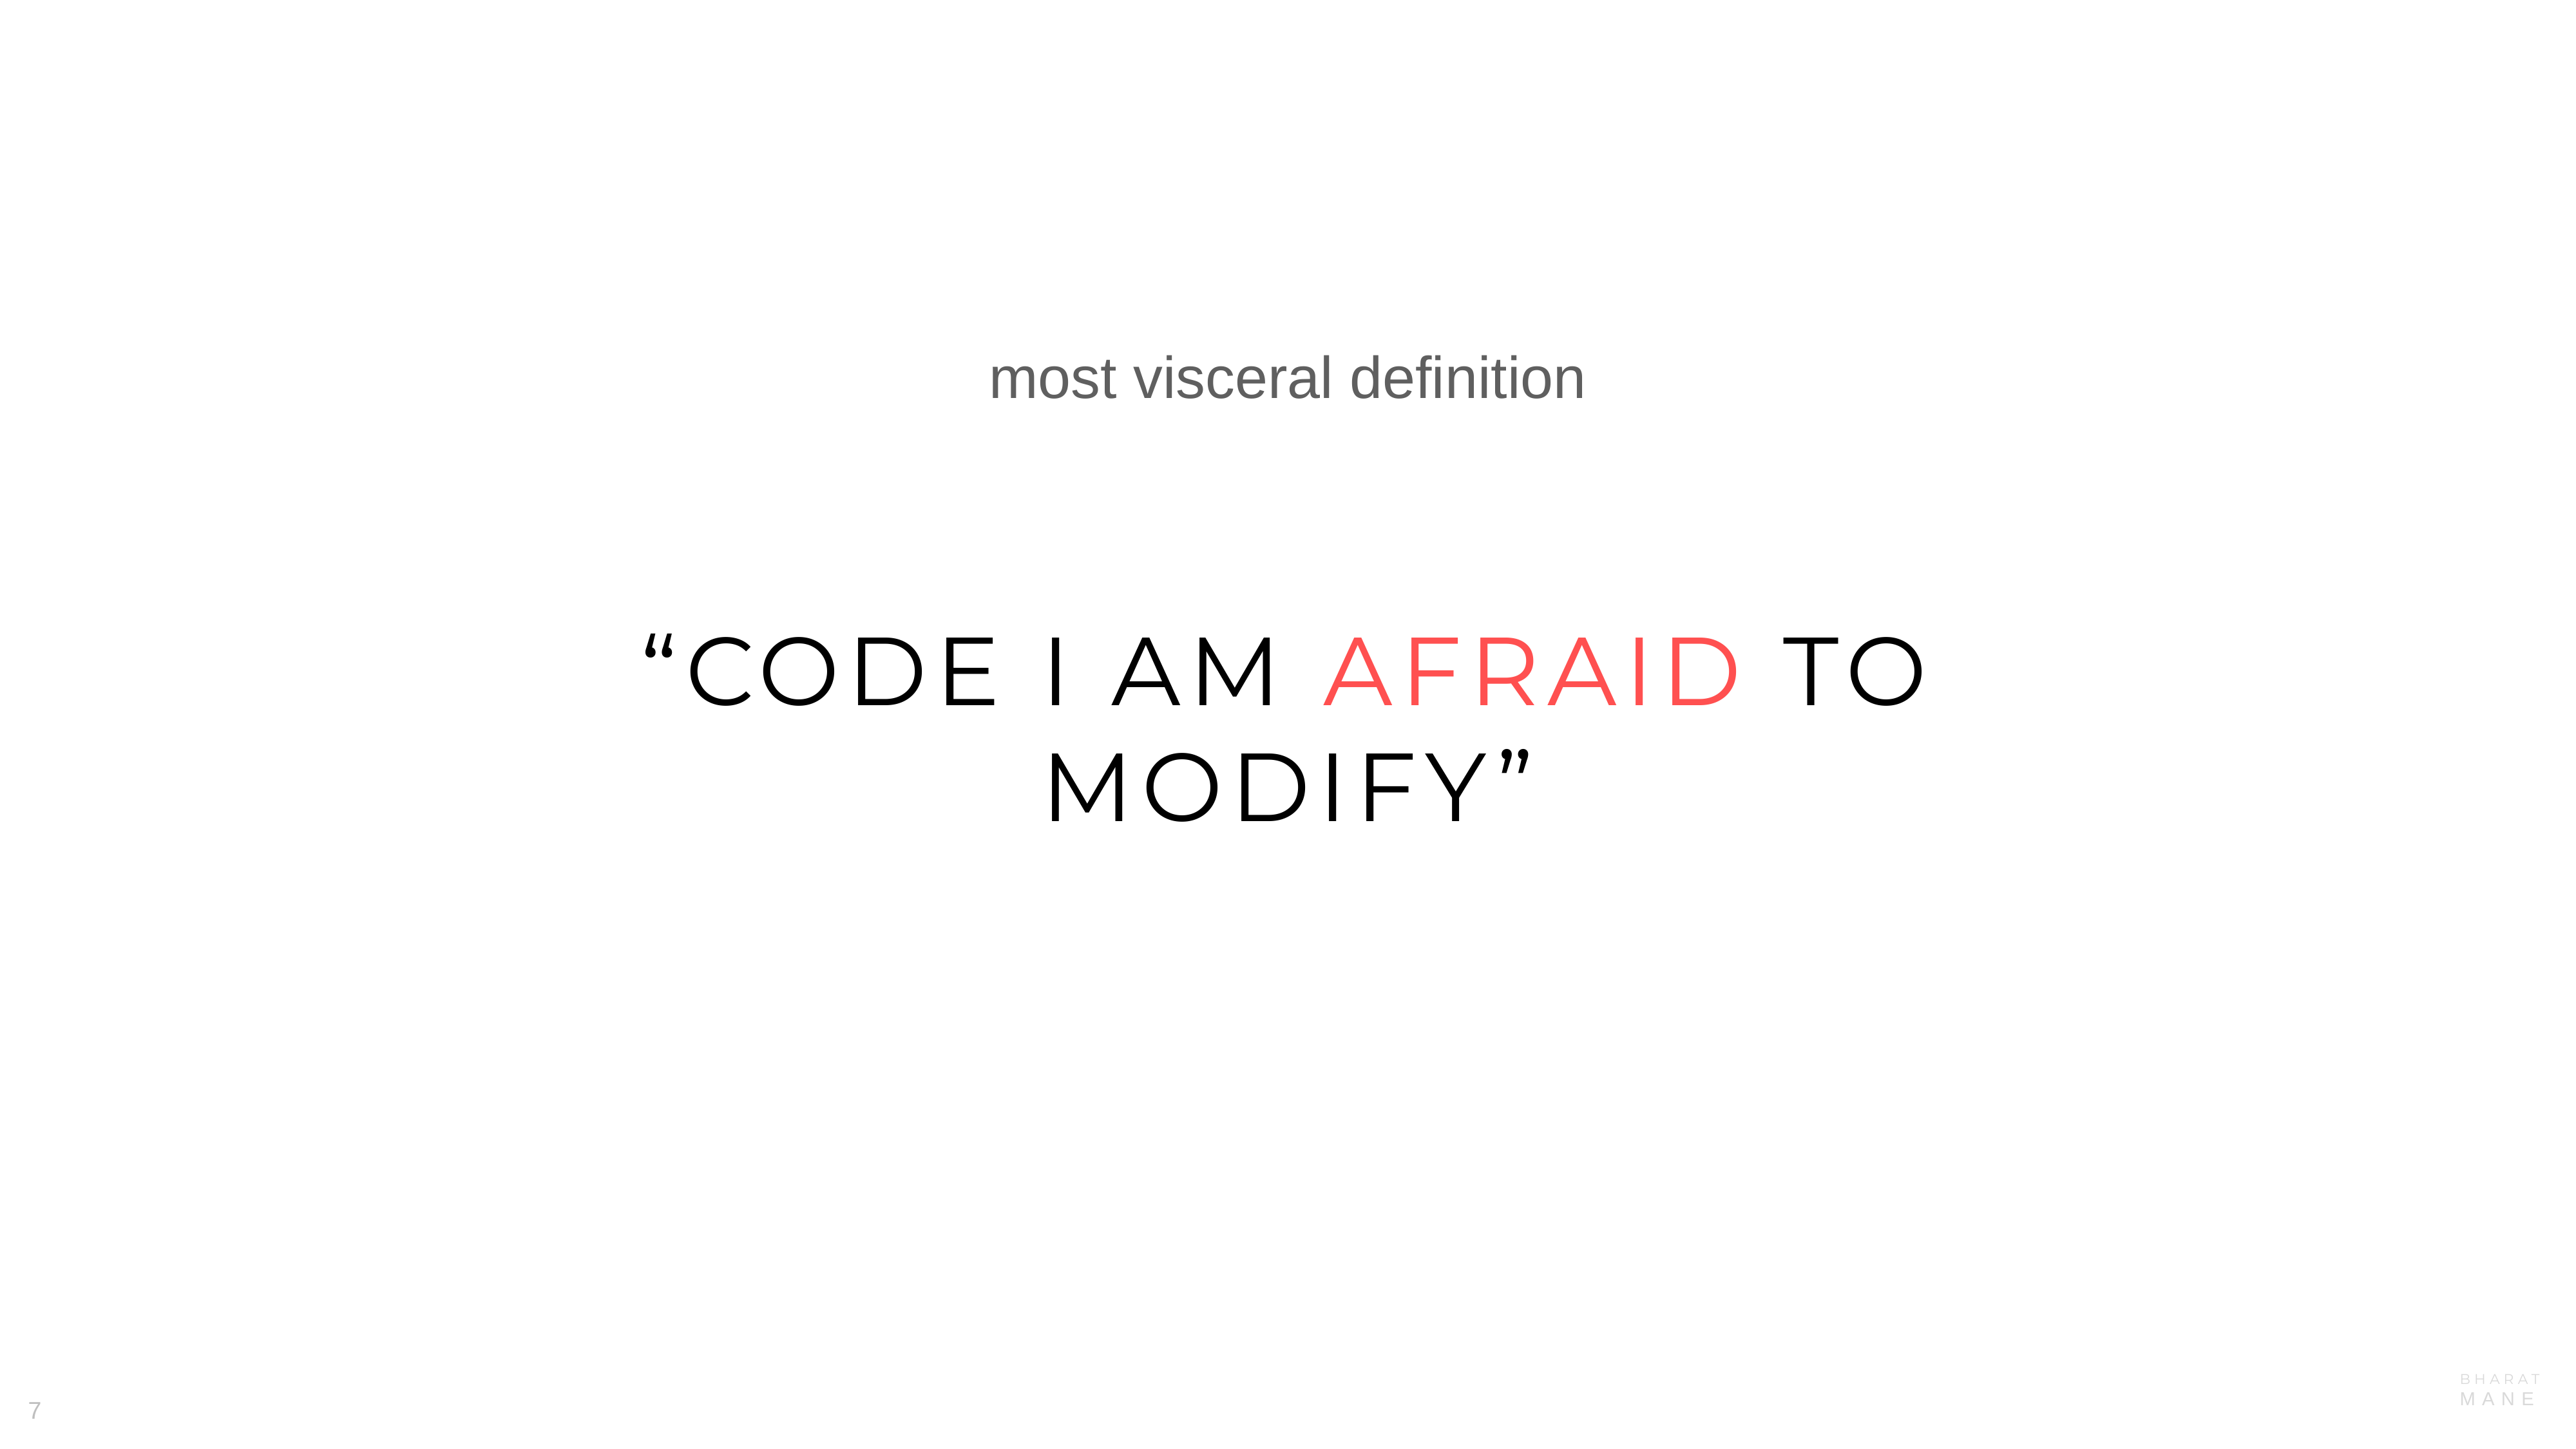

most visceral definition
“Code I am afraid to modify”